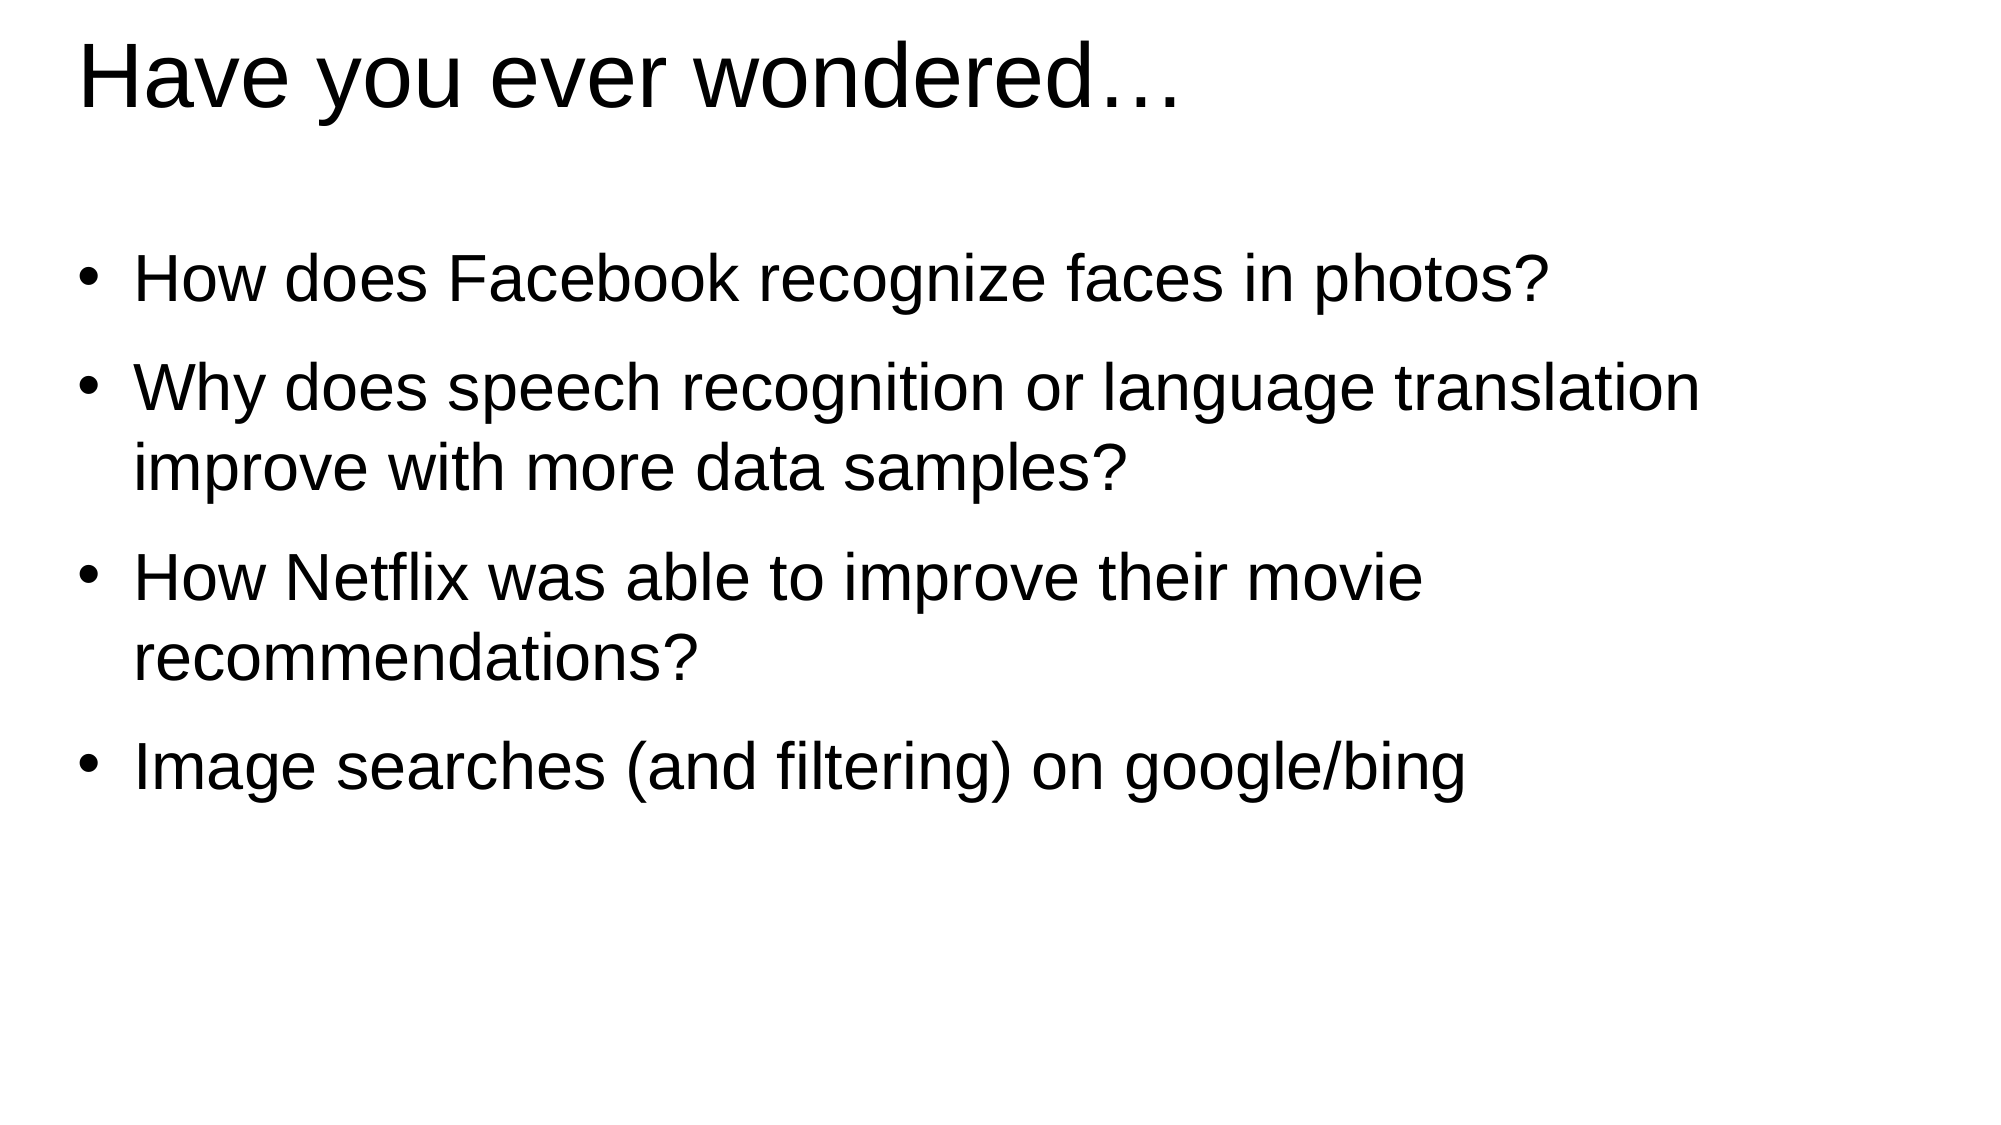

# Have you ever wondered…
How does Facebook recognize faces in photos?
Why does speech recognition or language translation improve with more data samples?
How Netflix was able to improve their movie recommendations?
Image searches (and filtering) on google/bing